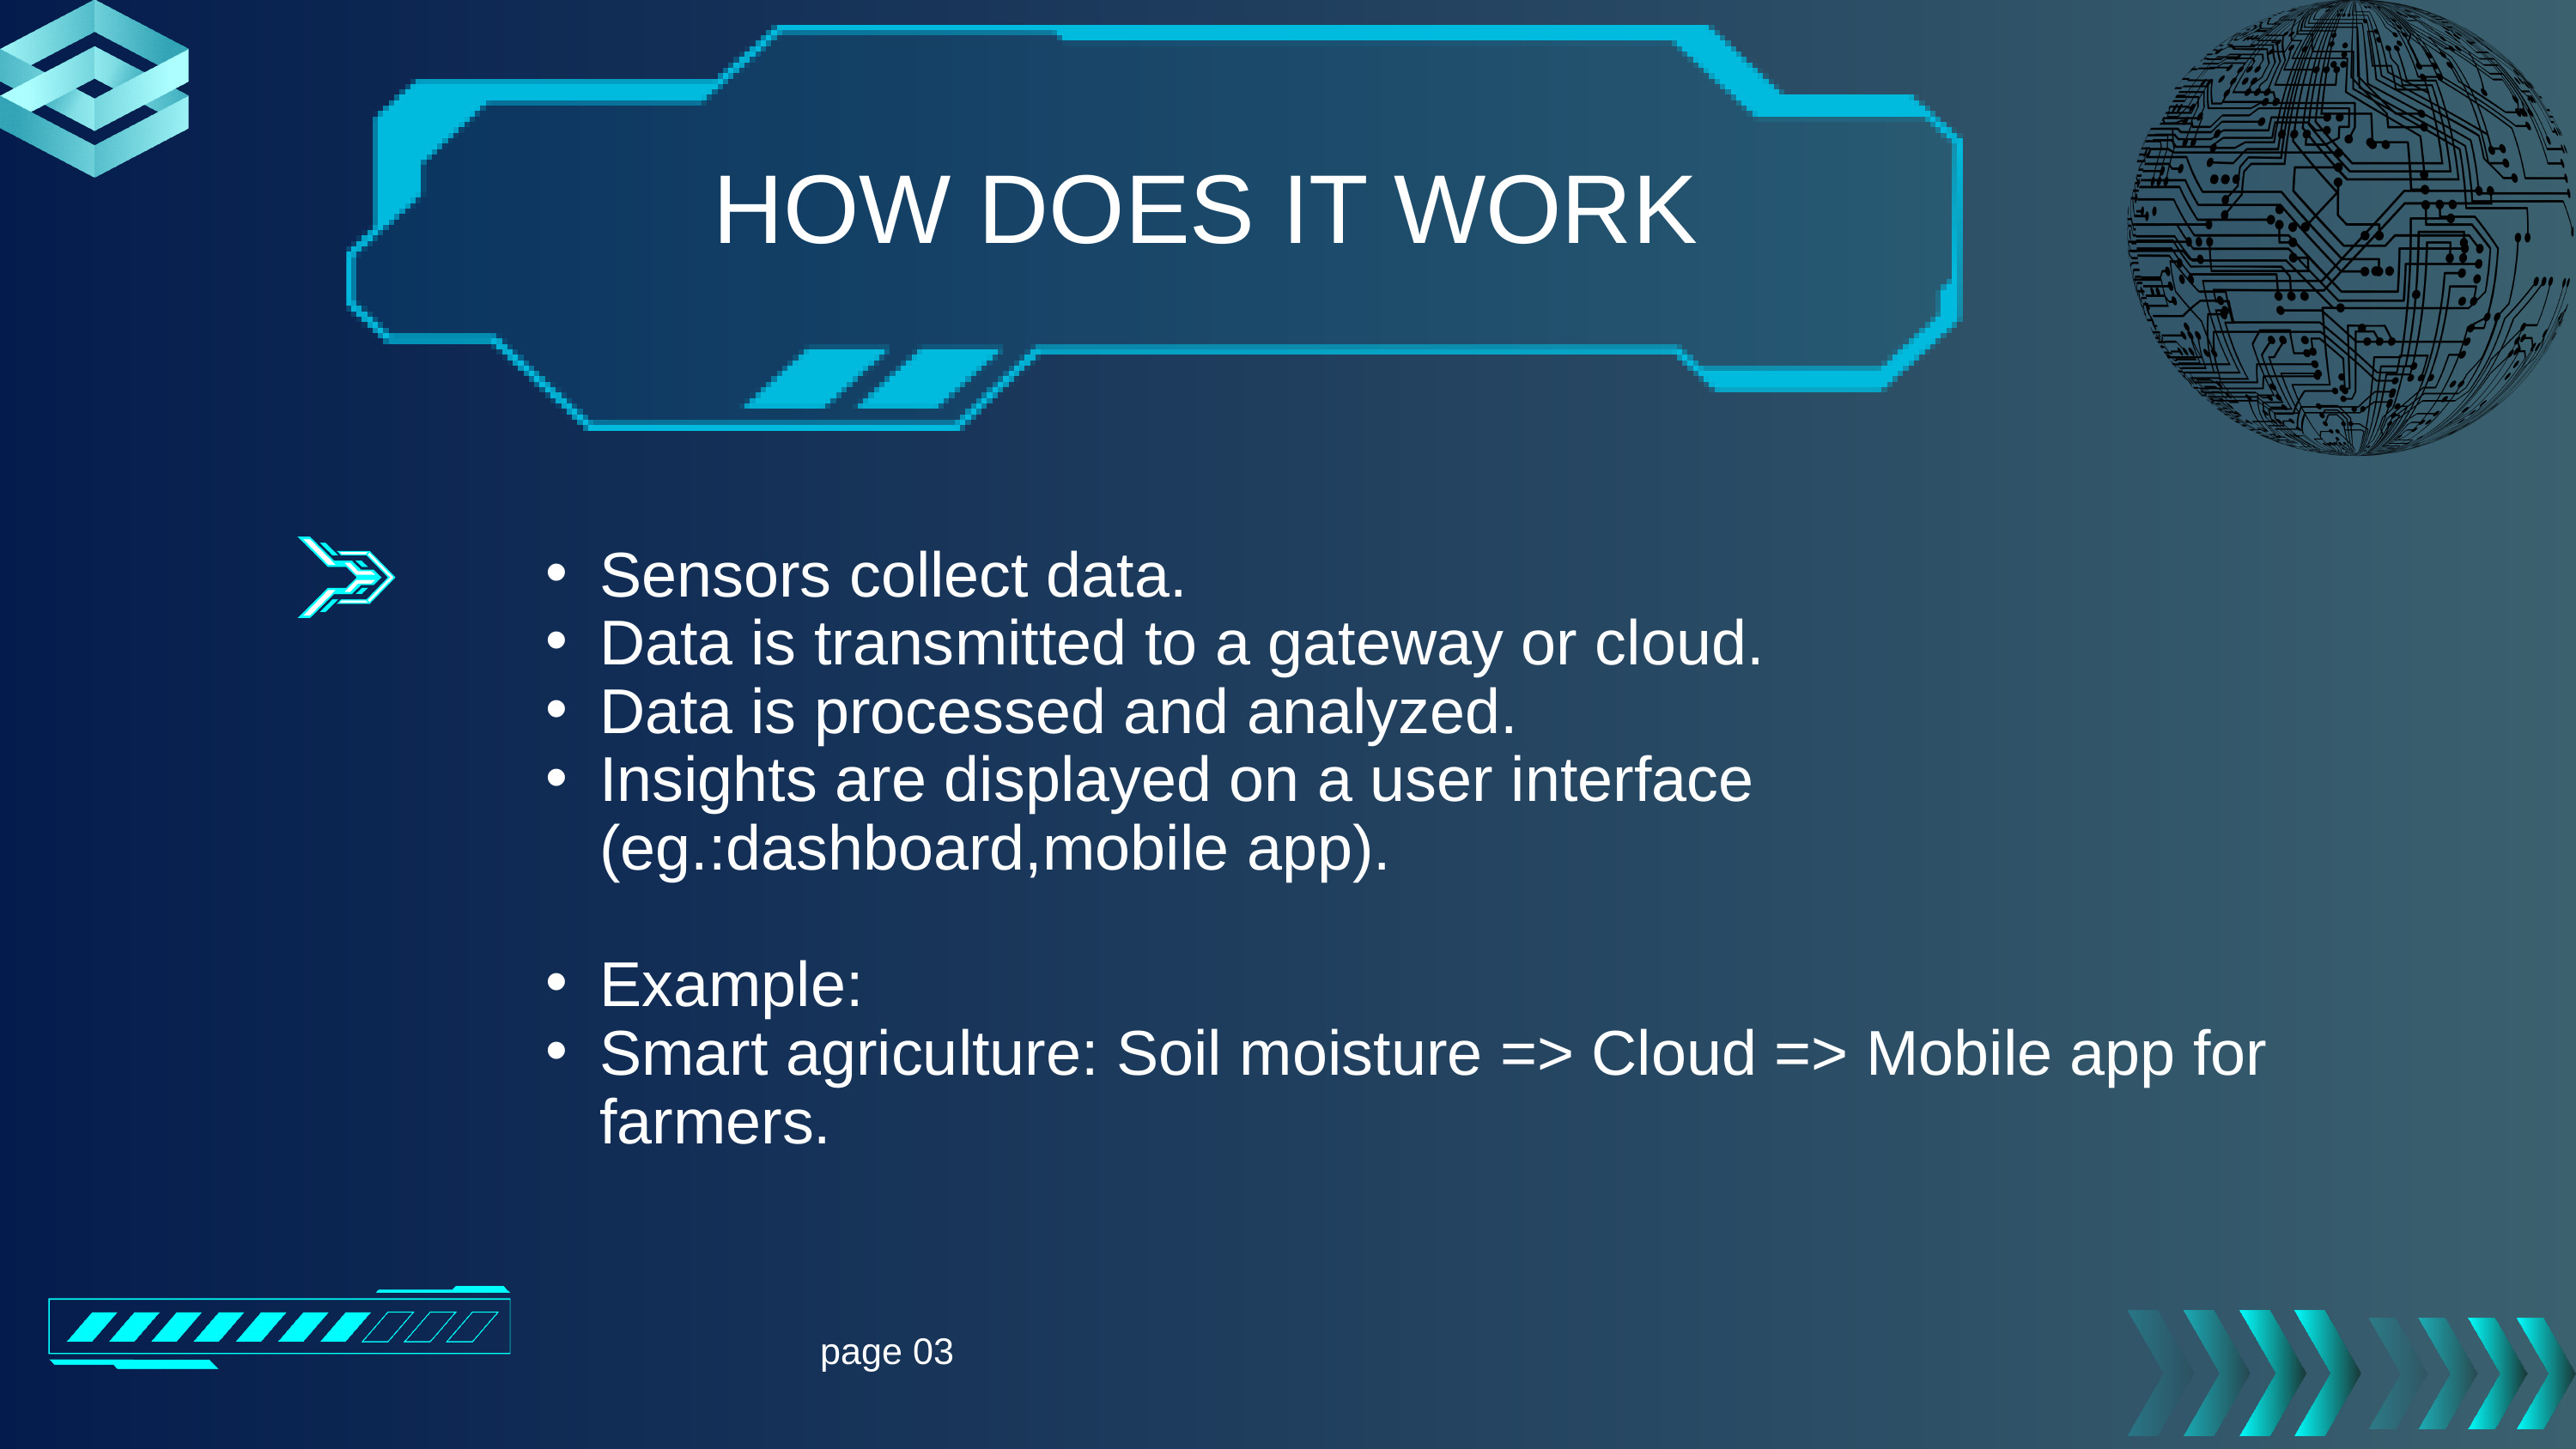

HOW DOES IT WORK

Sensors collect data.
Data is transmitted to a gateway or cloud.
Data is processed and analyzed.
Insights are displayed on a user interface (eg.:dashboard,mobile app).

Example:
Smart agriculture: Soil moisture => Cloud => Mobile app for farmers.

page 03